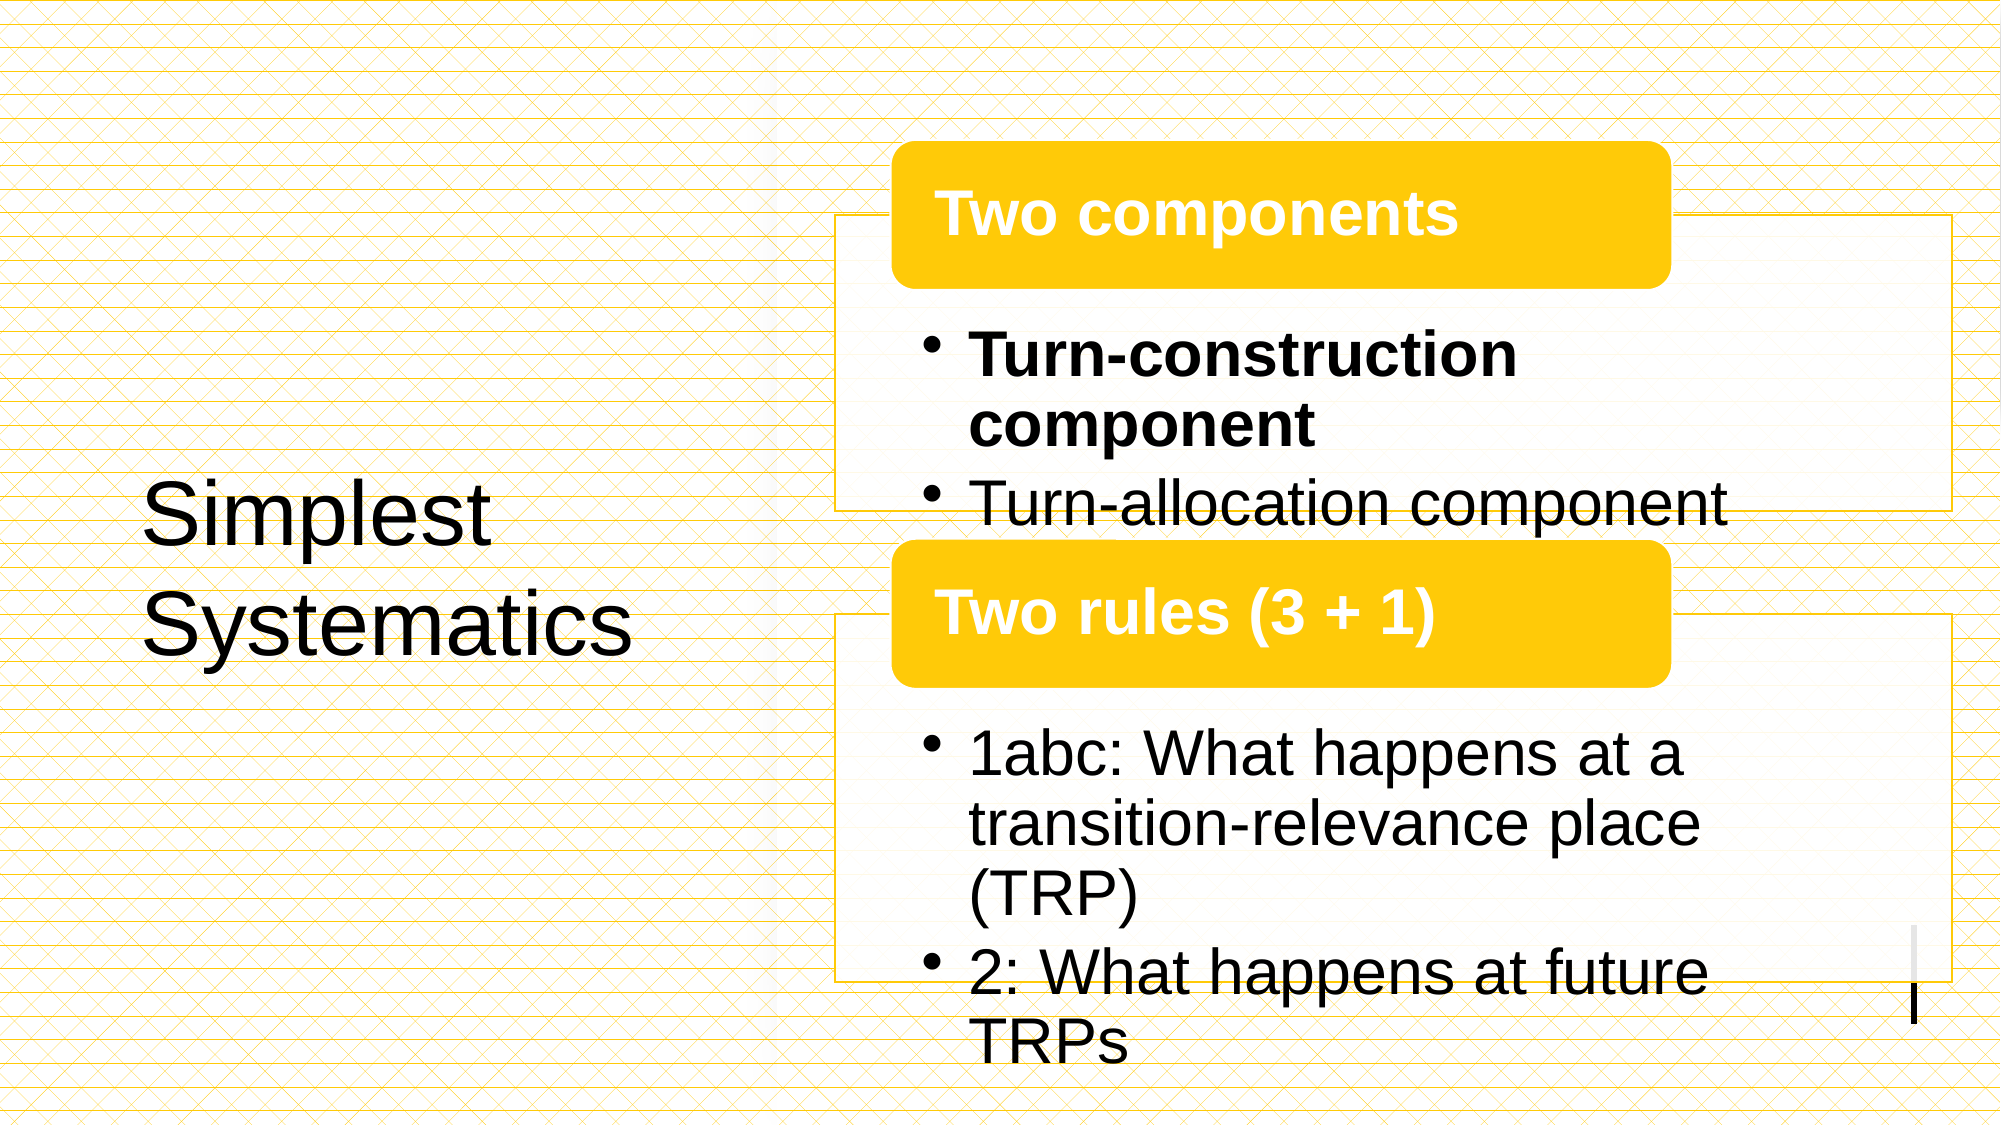

Turn-construction component
Turn-allocation component
Two components
1abc: What happens at a transition-relevance place (TRP)
2: What happens at future TRPs
Two rules (3 + 1)
# Simplest Systematics